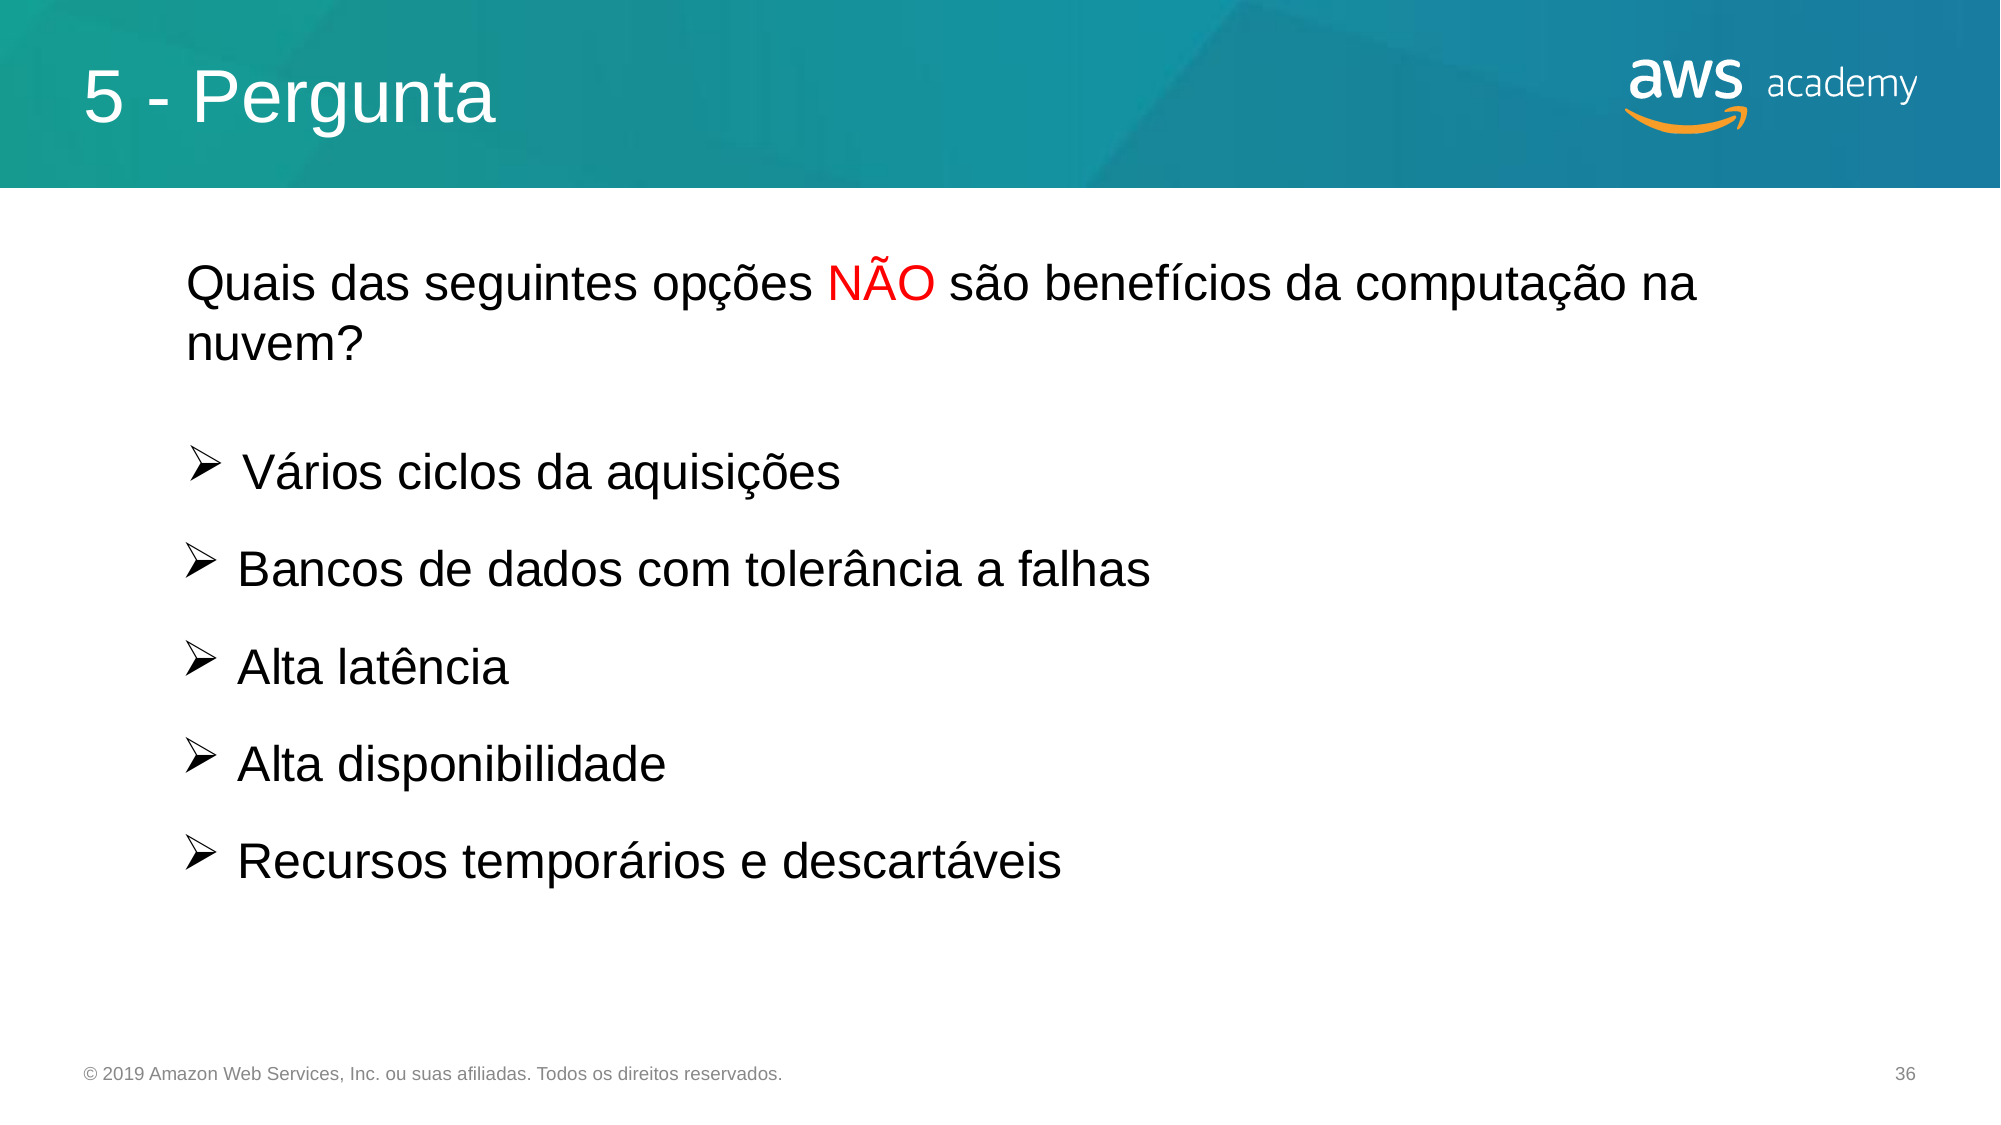

# 5 - Pergunta
Quais das seguintes opções NÃO são benefícios da computação na nuvem?
Vários ciclos da aquisições
Bancos de dados com tolerância a falhas
Alta latência
Alta disponibilidade
Recursos temporários e descartáveis
© 2019 Amazon Web Services, Inc. ou suas afiliadas. Todos os direitos reservados.
36